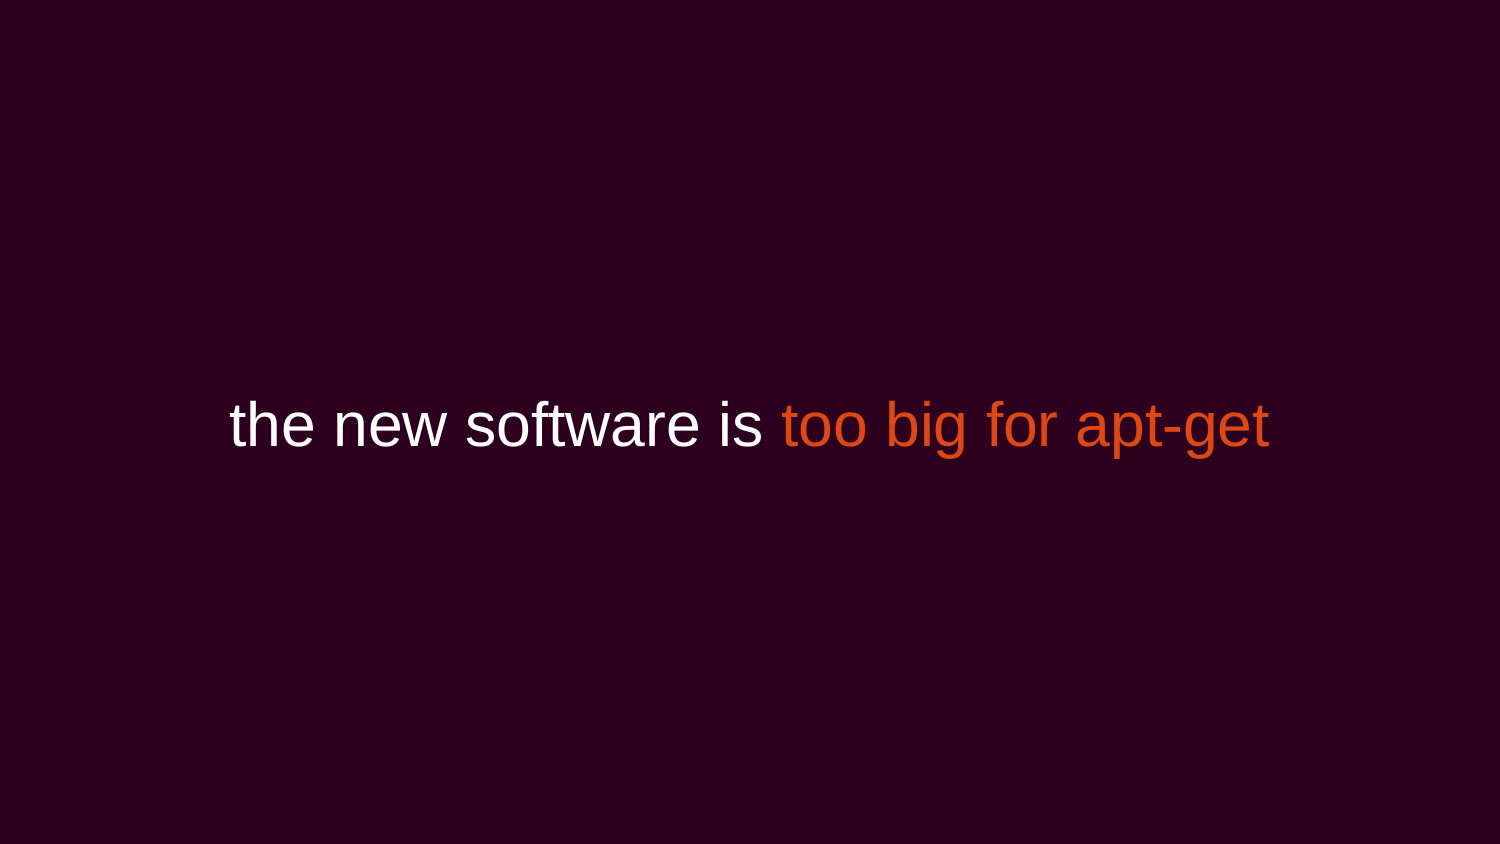

# the new software is too big for apt-get